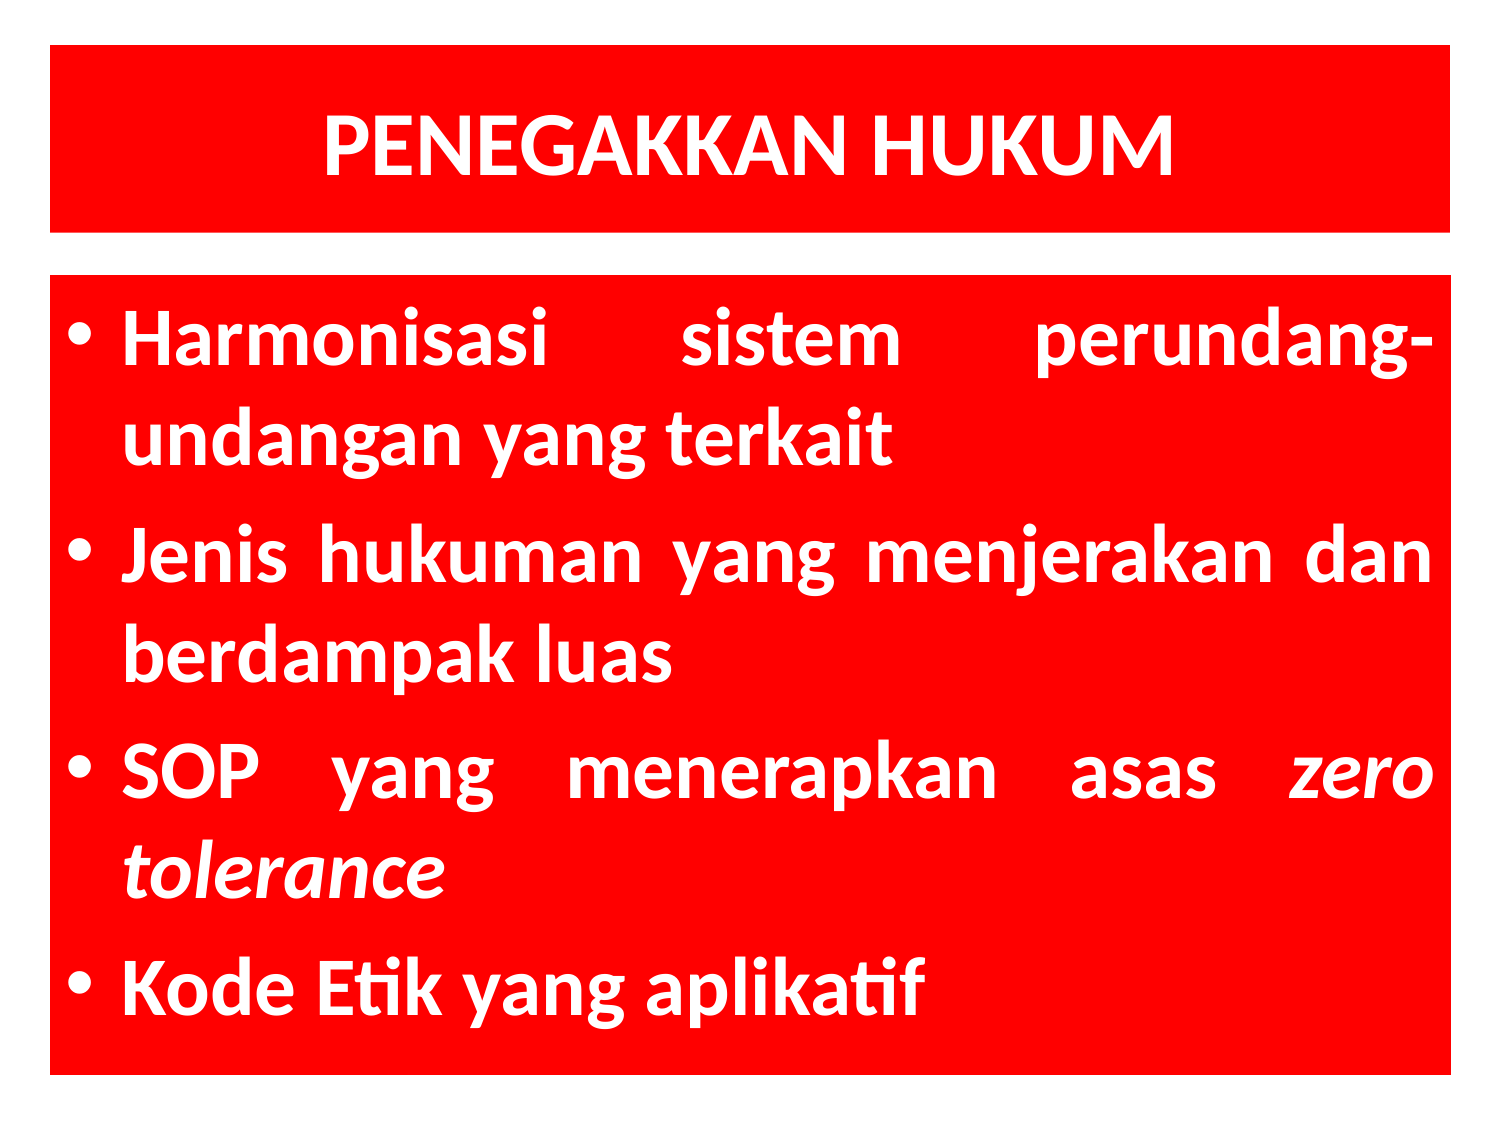

# PENEGAKKAN HUKUM
Harmonisasi sistem perundang-undangan yang terkait
Jenis hukuman yang menjerakan dan berdampak luas
SOP yang menerapkan asas zero tolerance
Kode Etik yang aplikatif